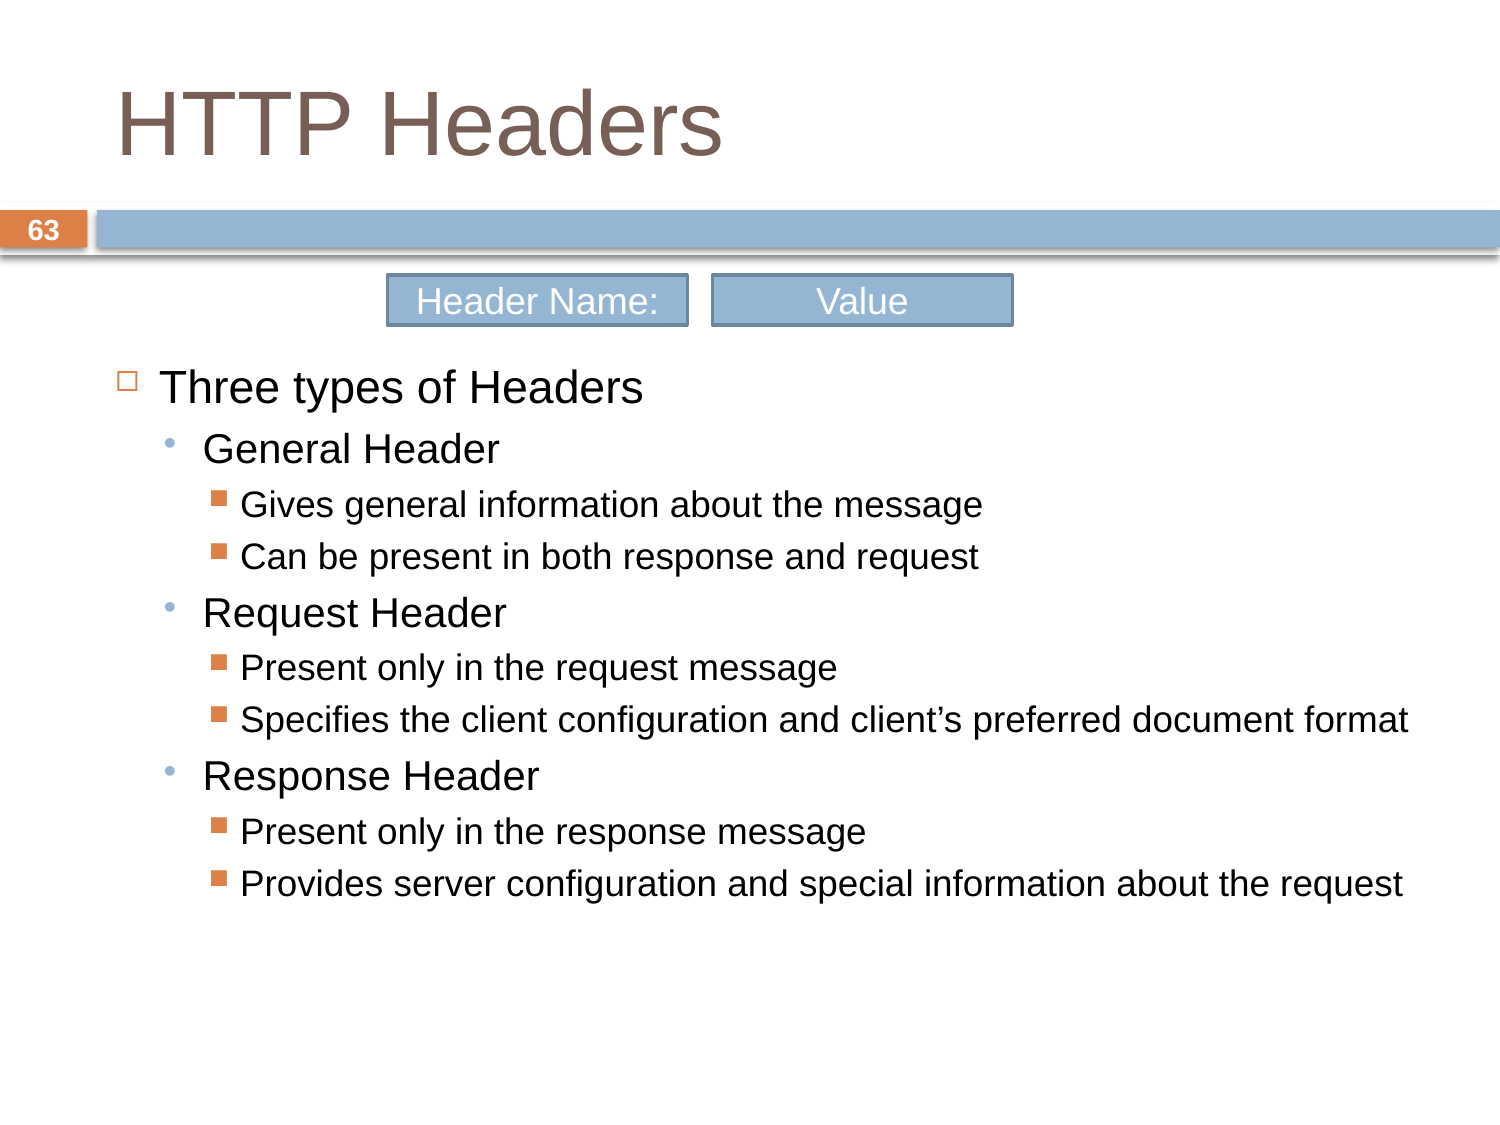

# HTTP Headers
63
Header Name:
Value
Three types of Headers
General Header
Gives general information about the message
Can be present in both response and request
Request Header
Present only in the request message
Specifies the client configuration and client’s preferred document format
Response Header
Present only in the response message
Provides server configuration and special information about the request